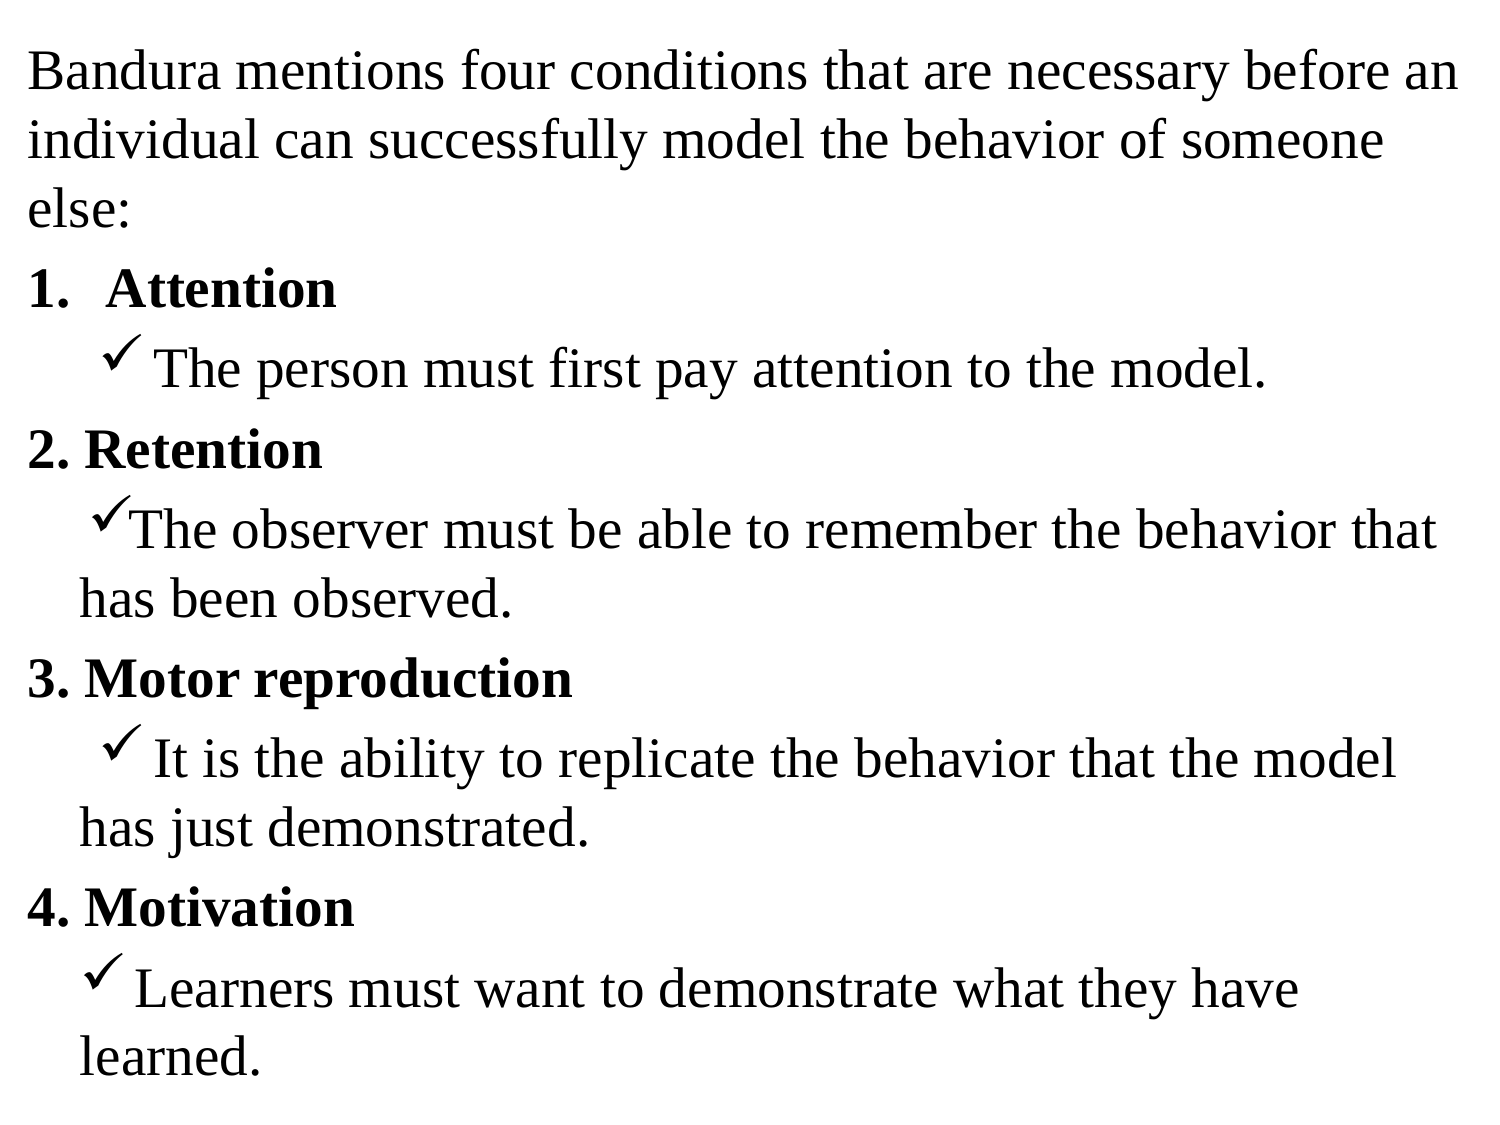

Bandura mentions four conditions that are necessary before an individual can successfully model the behavior of someone else:
Attention
 The person must first pay attention to the model.
2. Retention
The observer must be able to remember the behavior that has been observed.
3. Motor reproduction
 It is the ability to replicate the behavior that the model has just demonstrated.
4. Motivation
 Learners must want to demonstrate what they have learned.